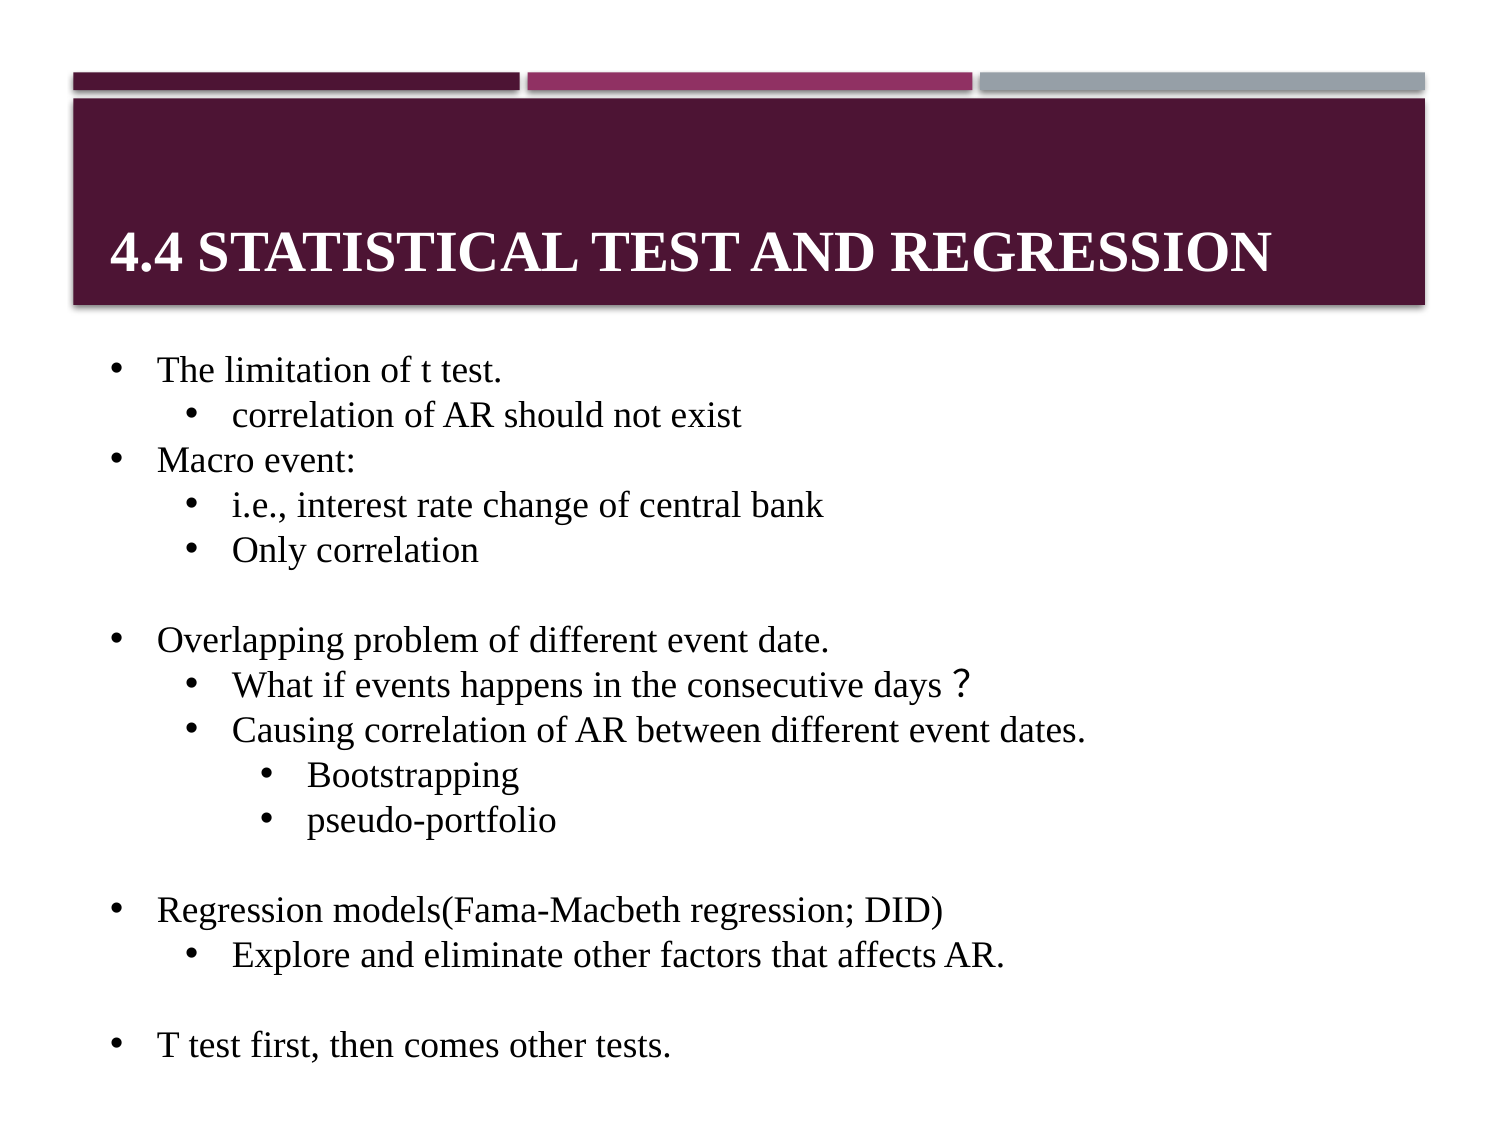

# 4.4 Statistical test and regression
The limitation of t test.
correlation of AR should not exist
Macro event:
i.e., interest rate change of central bank
Only correlation

Overlapping problem of different event date.
What if events happens in the consecutive days？
Causing correlation of AR between different event dates.
Bootstrapping
pseudo-portfolio

Regression models(Fama-Macbeth regression; DID)
Explore and eliminate other factors that affects AR.

T test first, then comes other tests.